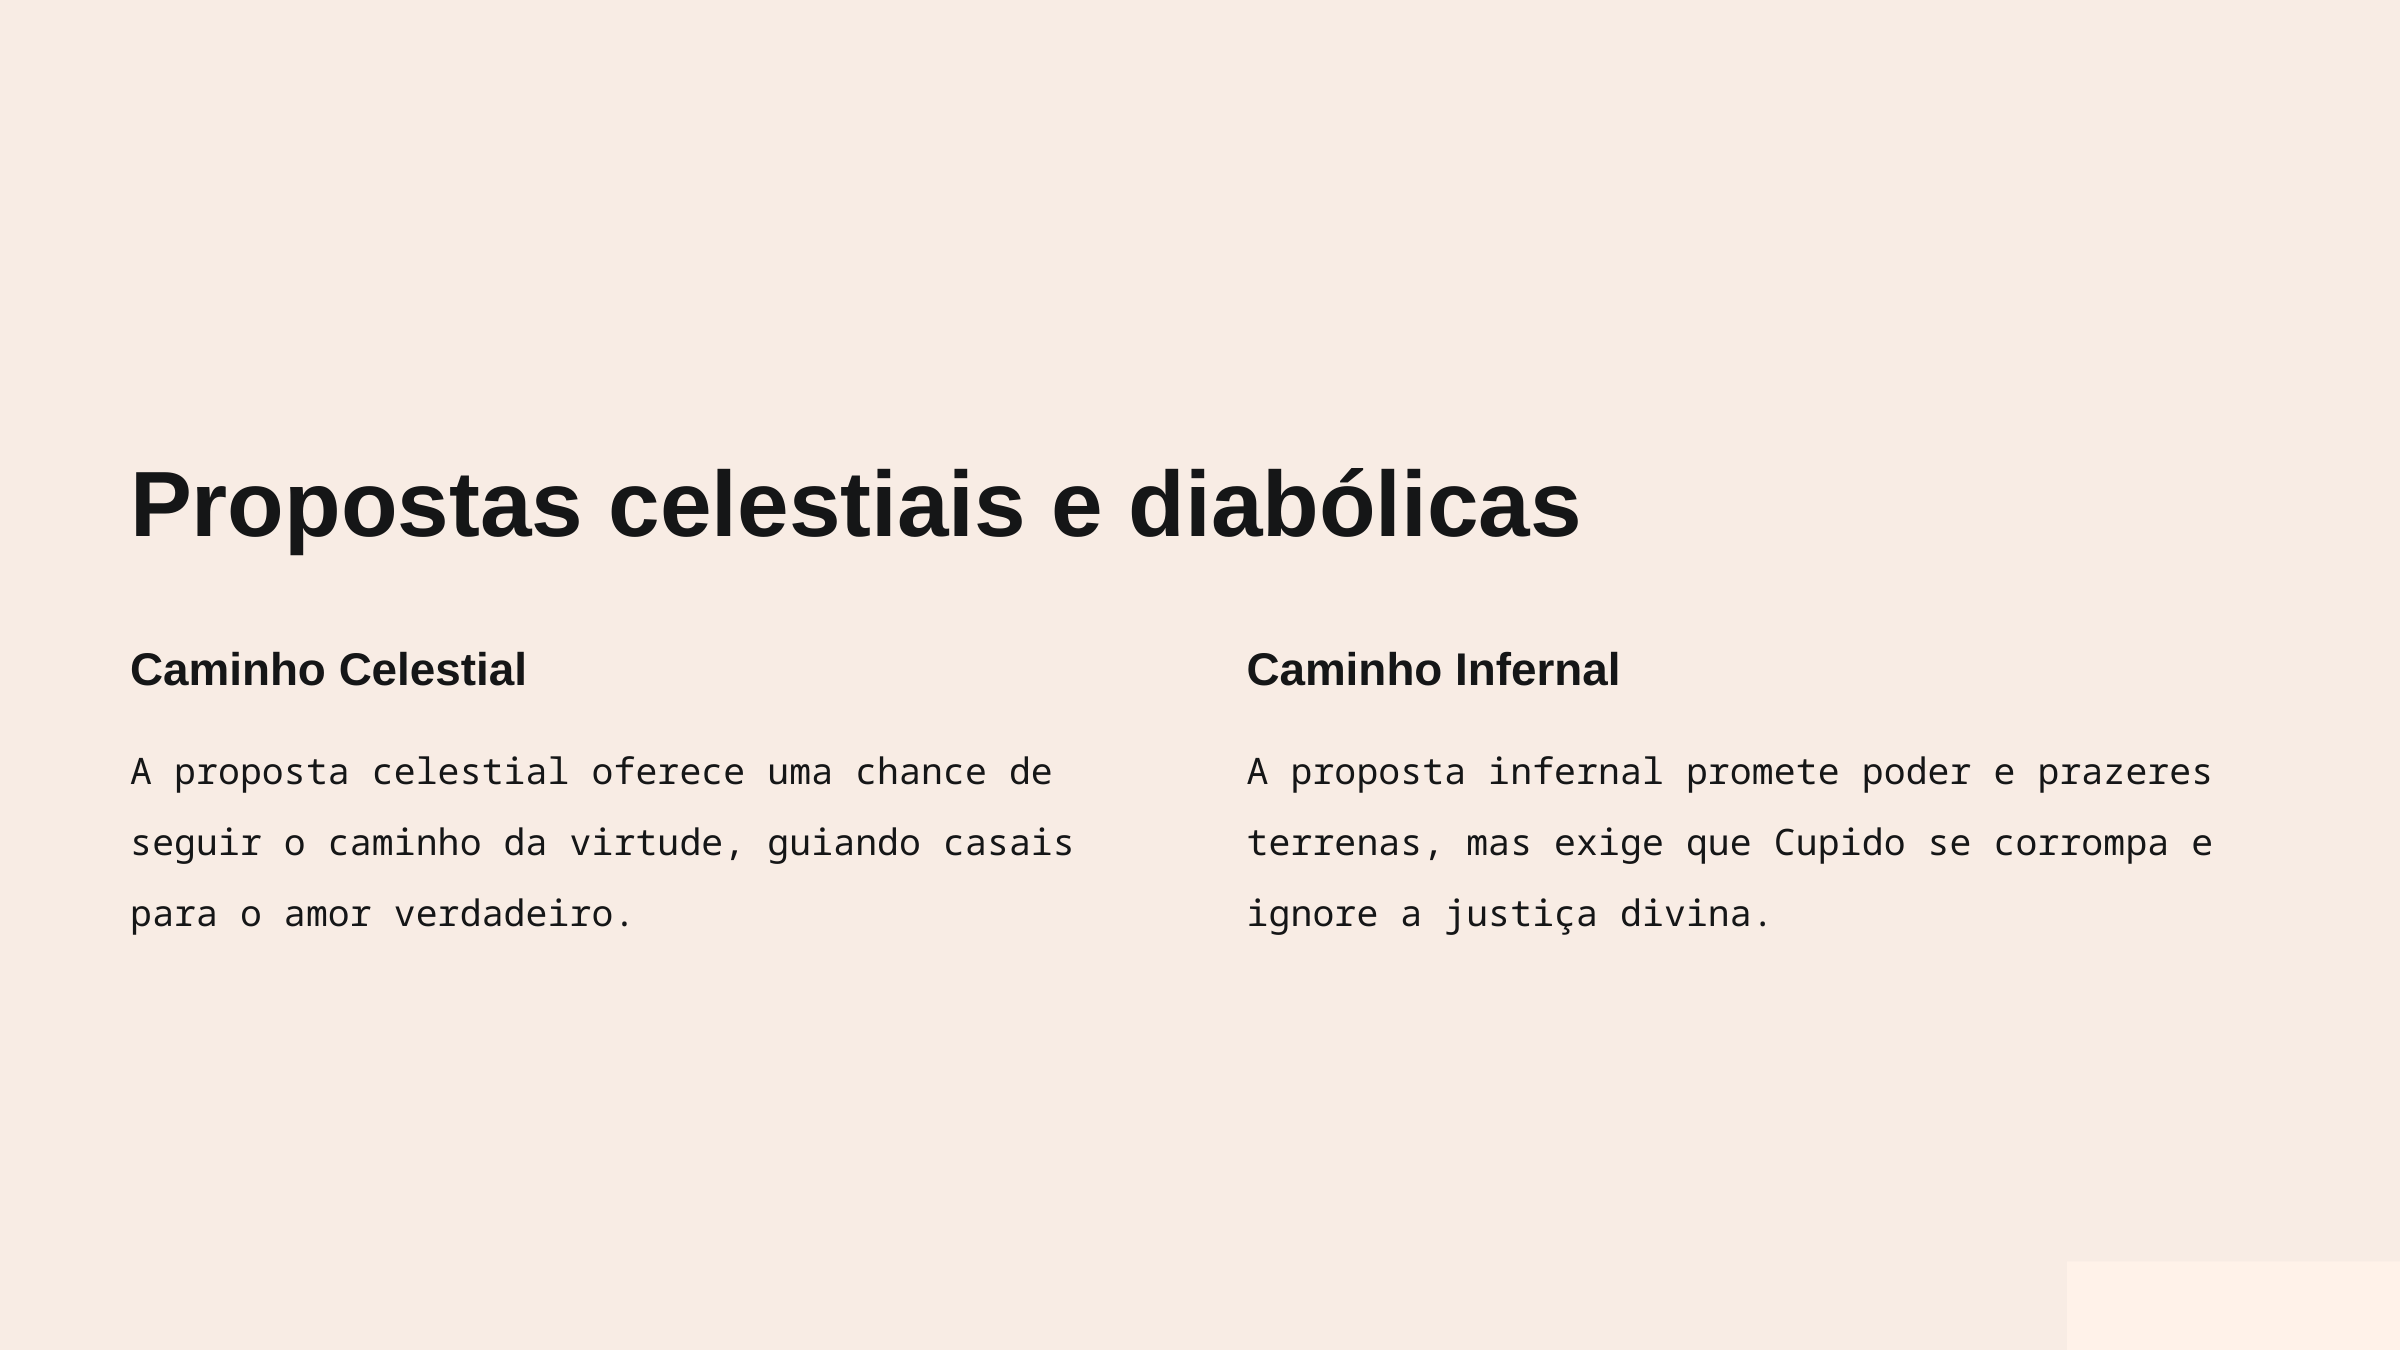

Propostas celestiais e diabólicas
Caminho Celestial
Caminho Infernal
A proposta celestial oferece uma chance de seguir o caminho da virtude, guiando casais para o amor verdadeiro.
A proposta infernal promete poder e prazeres terrenas, mas exige que Cupido se corrompa e ignore a justiça divina.